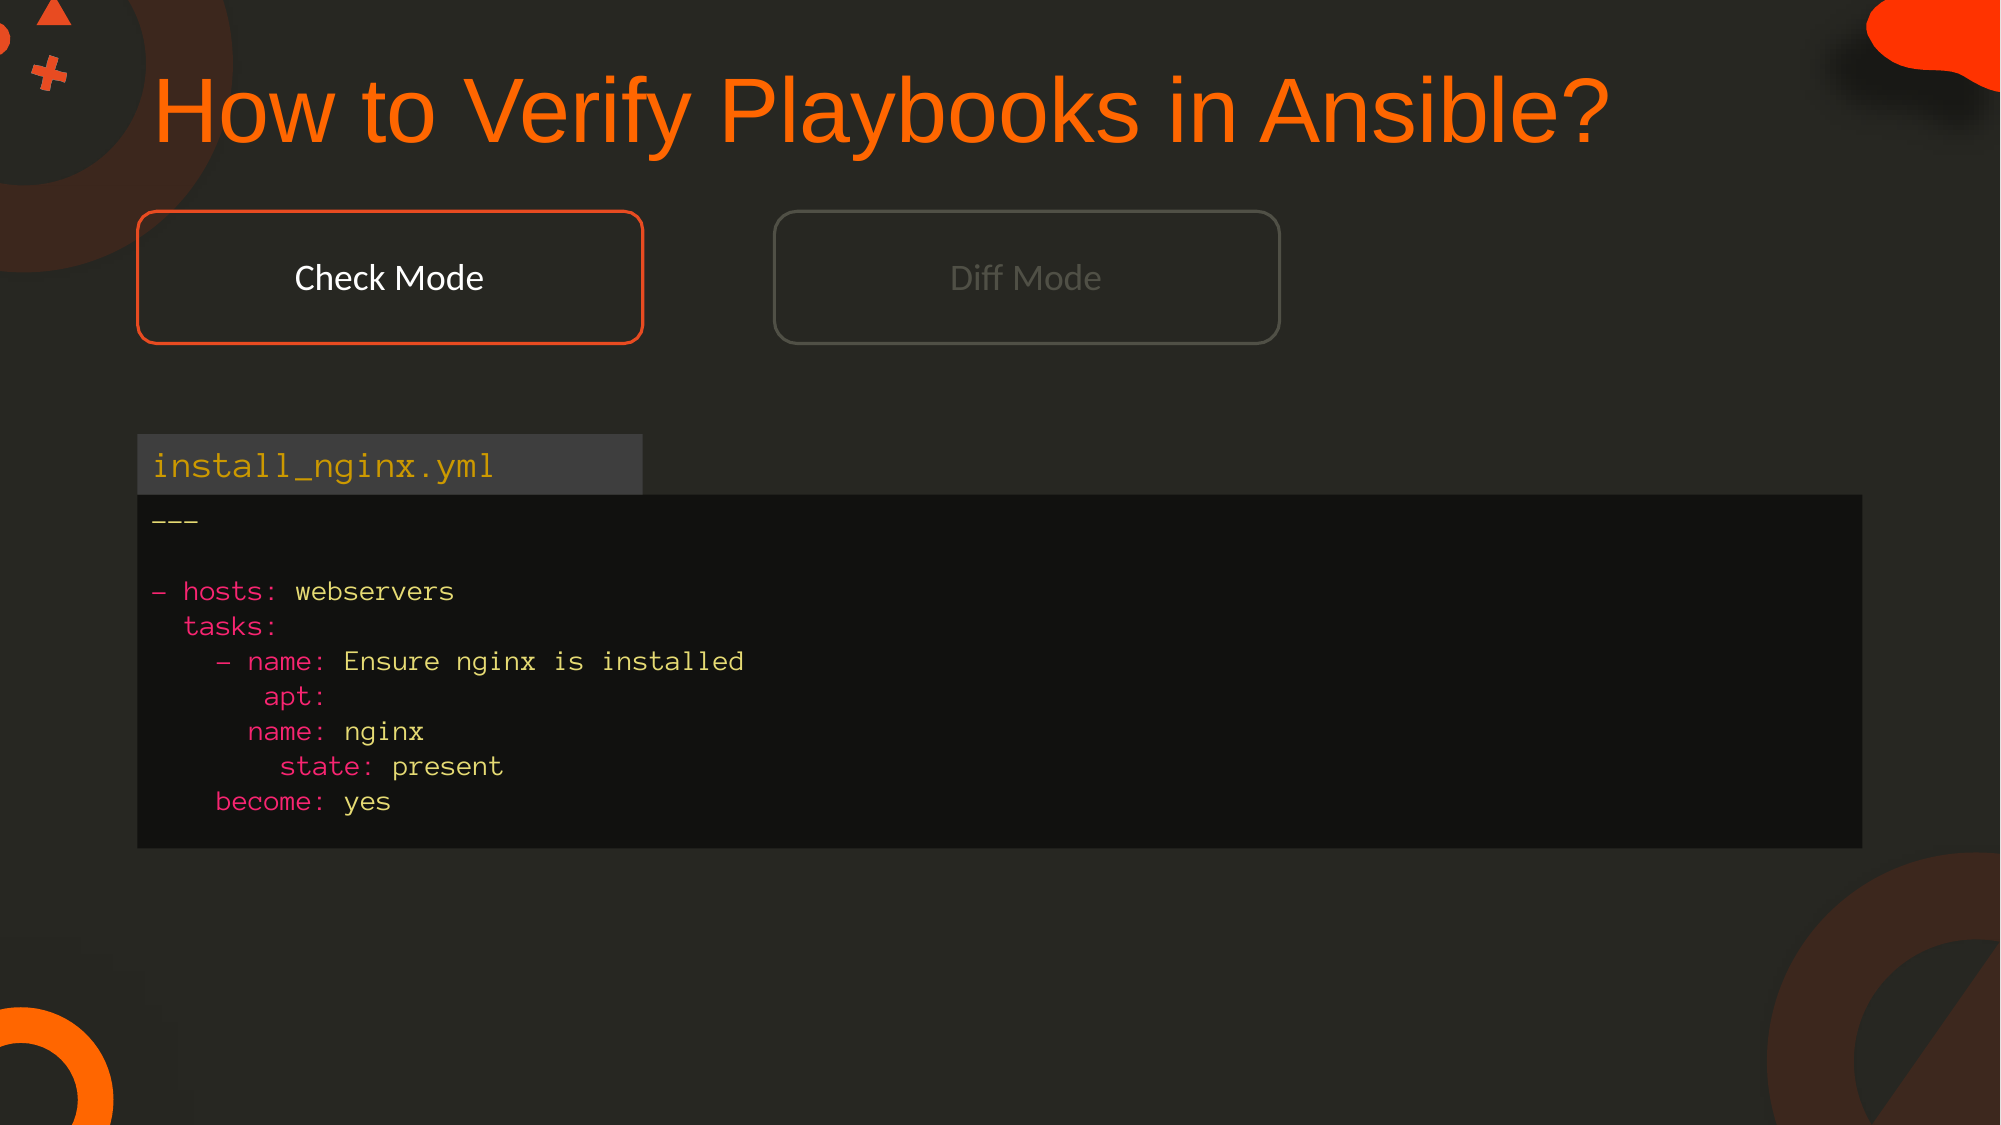

# How to Verify Playbooks in Ansible?

Check Mode
Diff Mode
install_nginx.yml
---

- hosts: webservers
tasks:
- name: Ensure nginx is installed  apt:
name: nginx  state: present
become: yes